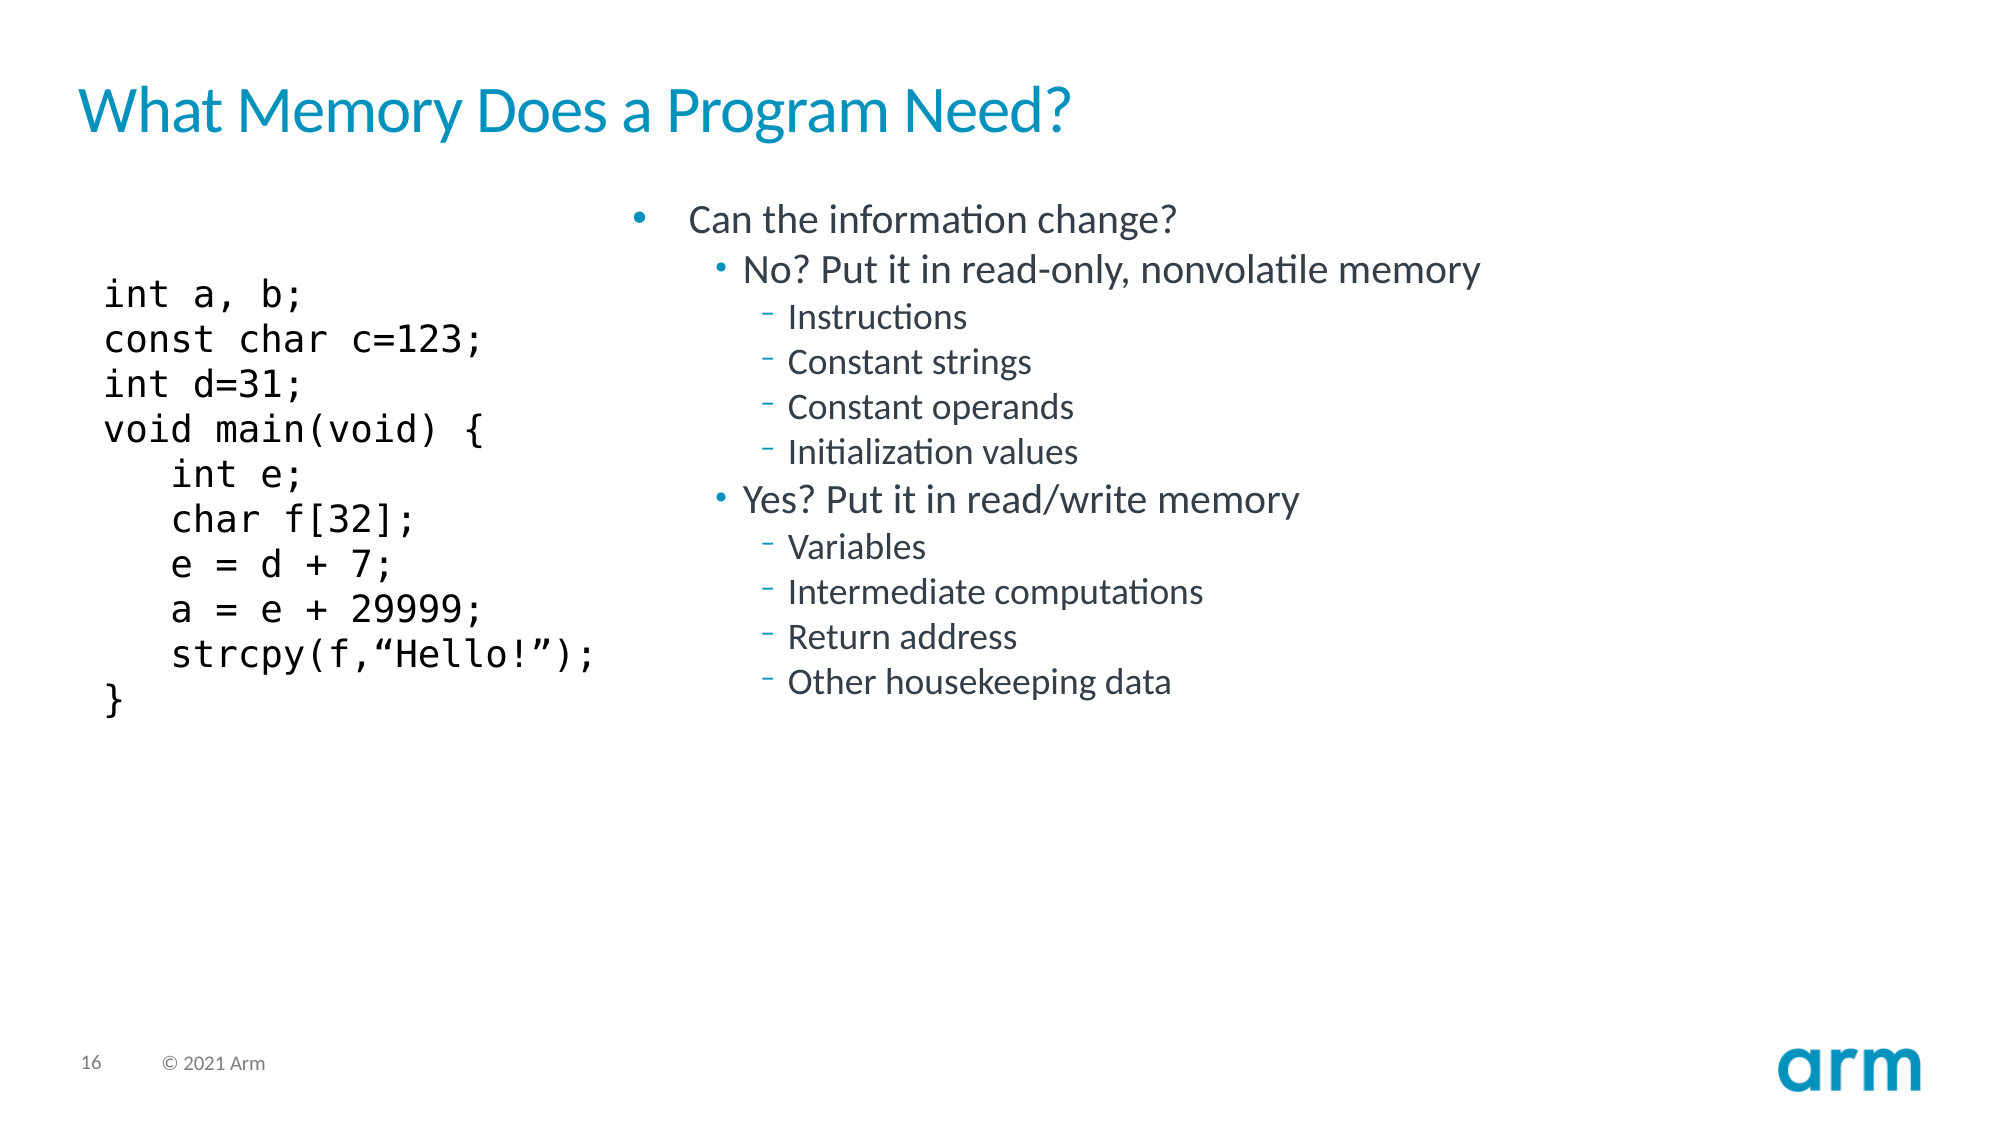

# What Memory Does a Program Need?
Can the information change?
No? Put it in read-only, nonvolatile memory
Instructions
Constant strings
Constant operands
Initialization values
Yes? Put it in read/write memory
Variables
Intermediate computations
Return address
Other housekeeping data

int a, b;
const char c=123;
int d=31;
void main(void) {
   int e;
   char f[32];
   e = d + 7;
   a = e + 29999;
   strcpy(f,“Hello!”);
}